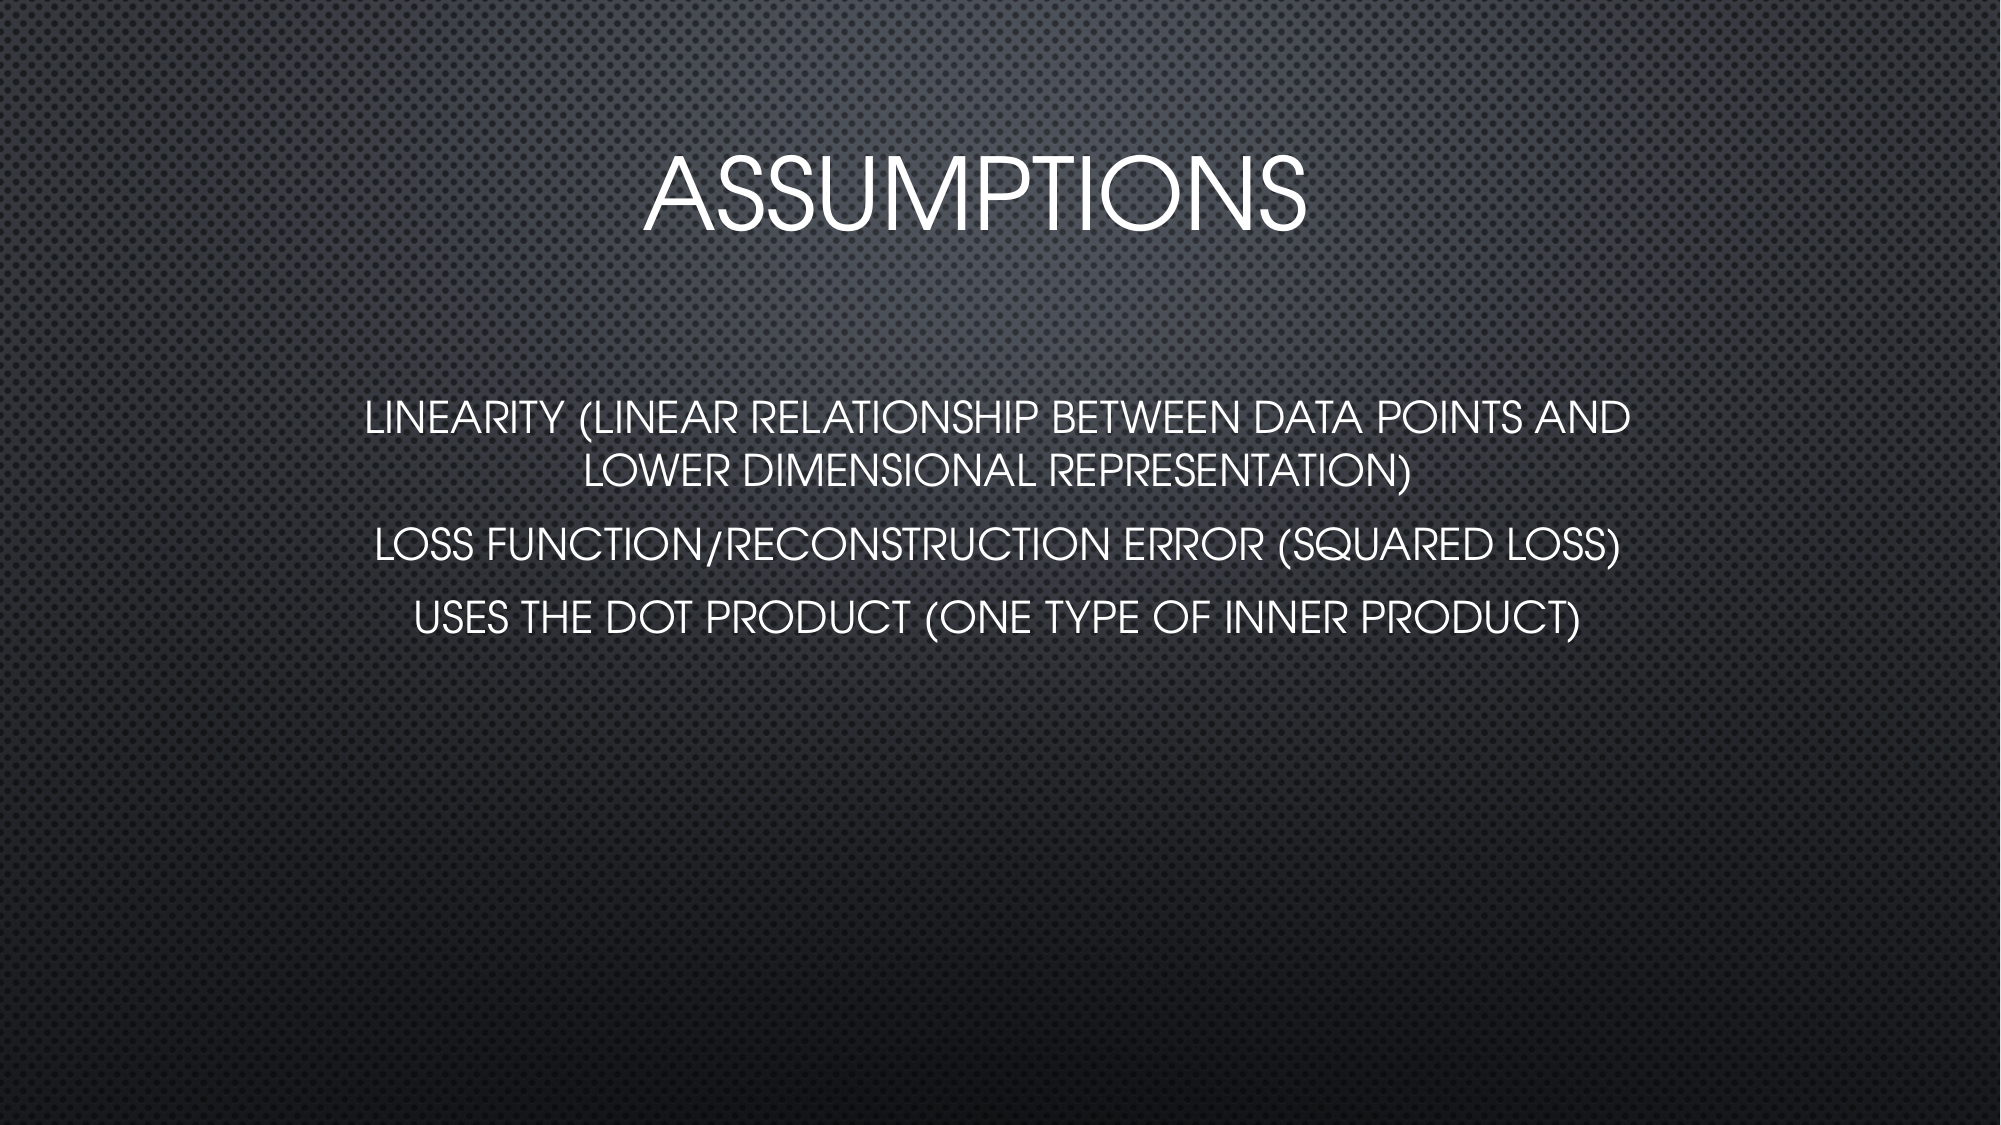

assumptions
Linearity (linear relationship between data points and lower dimensional representation)
Loss function/reconstruction error (squared loss)
Uses the dot product (one type of inner product)